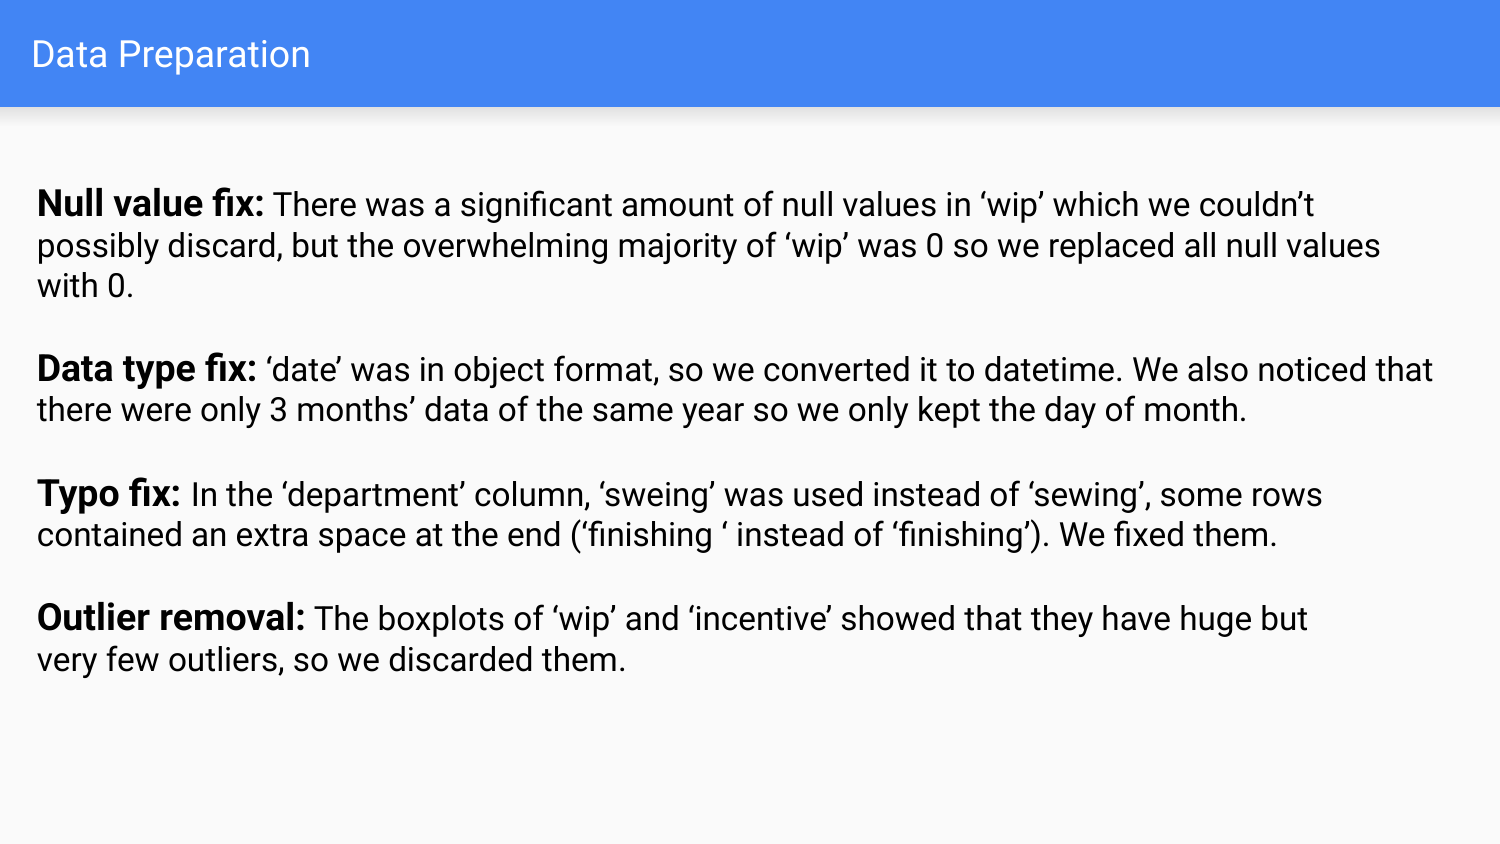

# Data Preparation
Null value fix: There was a significant amount of null values in ‘wip’ which we couldn’t possibly discard, but the overwhelming majority of ‘wip’ was 0 so we replaced all null values with 0.

Data type fix: ‘date’ was in object format, so we converted it to datetime. We also noticed that there were only 3 months’ data of the same year so we only kept the day of month.

Typo fix: In the ‘department’ column, ‘sweing’ was used instead of ‘sewing’, some rows contained an extra space at the end (‘finishing ‘ instead of ‘finishing’). We fixed them.

Outlier removal: The boxplots of ‘wip’ and ‘incentive’ showed that they have huge but
very few outliers, so we discarded them.